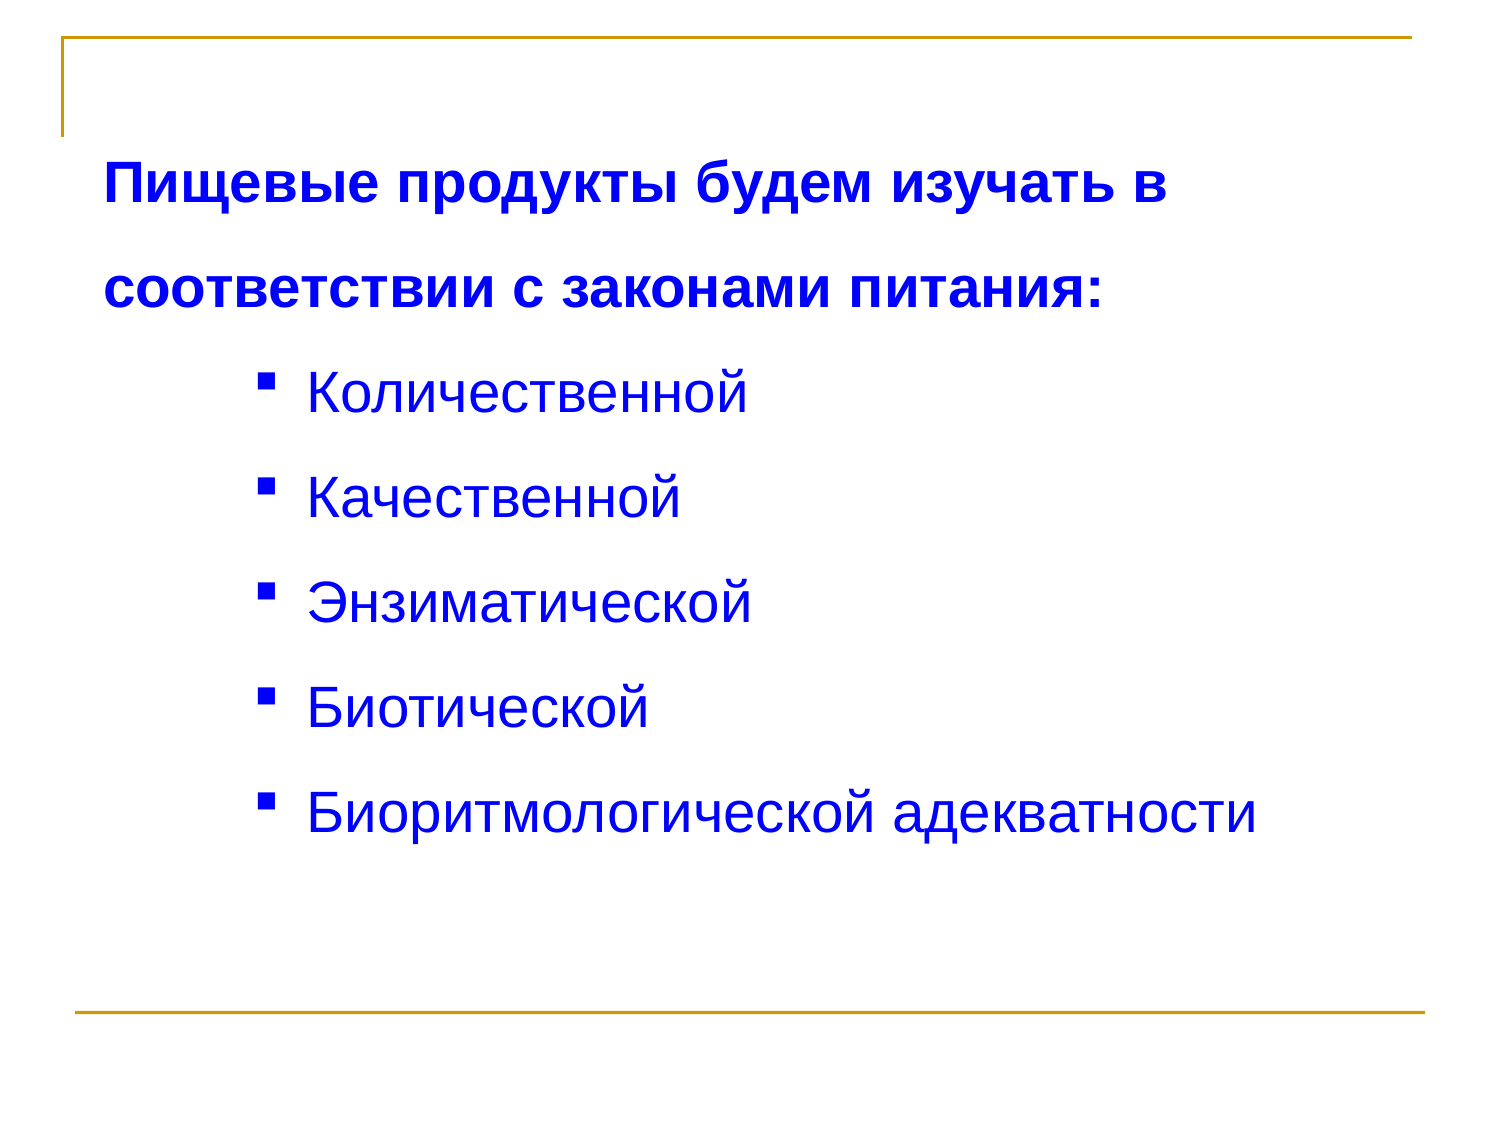

Пищевые продукты будем изучать в соответствии с законами питания:
Количественной
Качественной
Энзиматической
Биотической
Биоритмологической адекватности